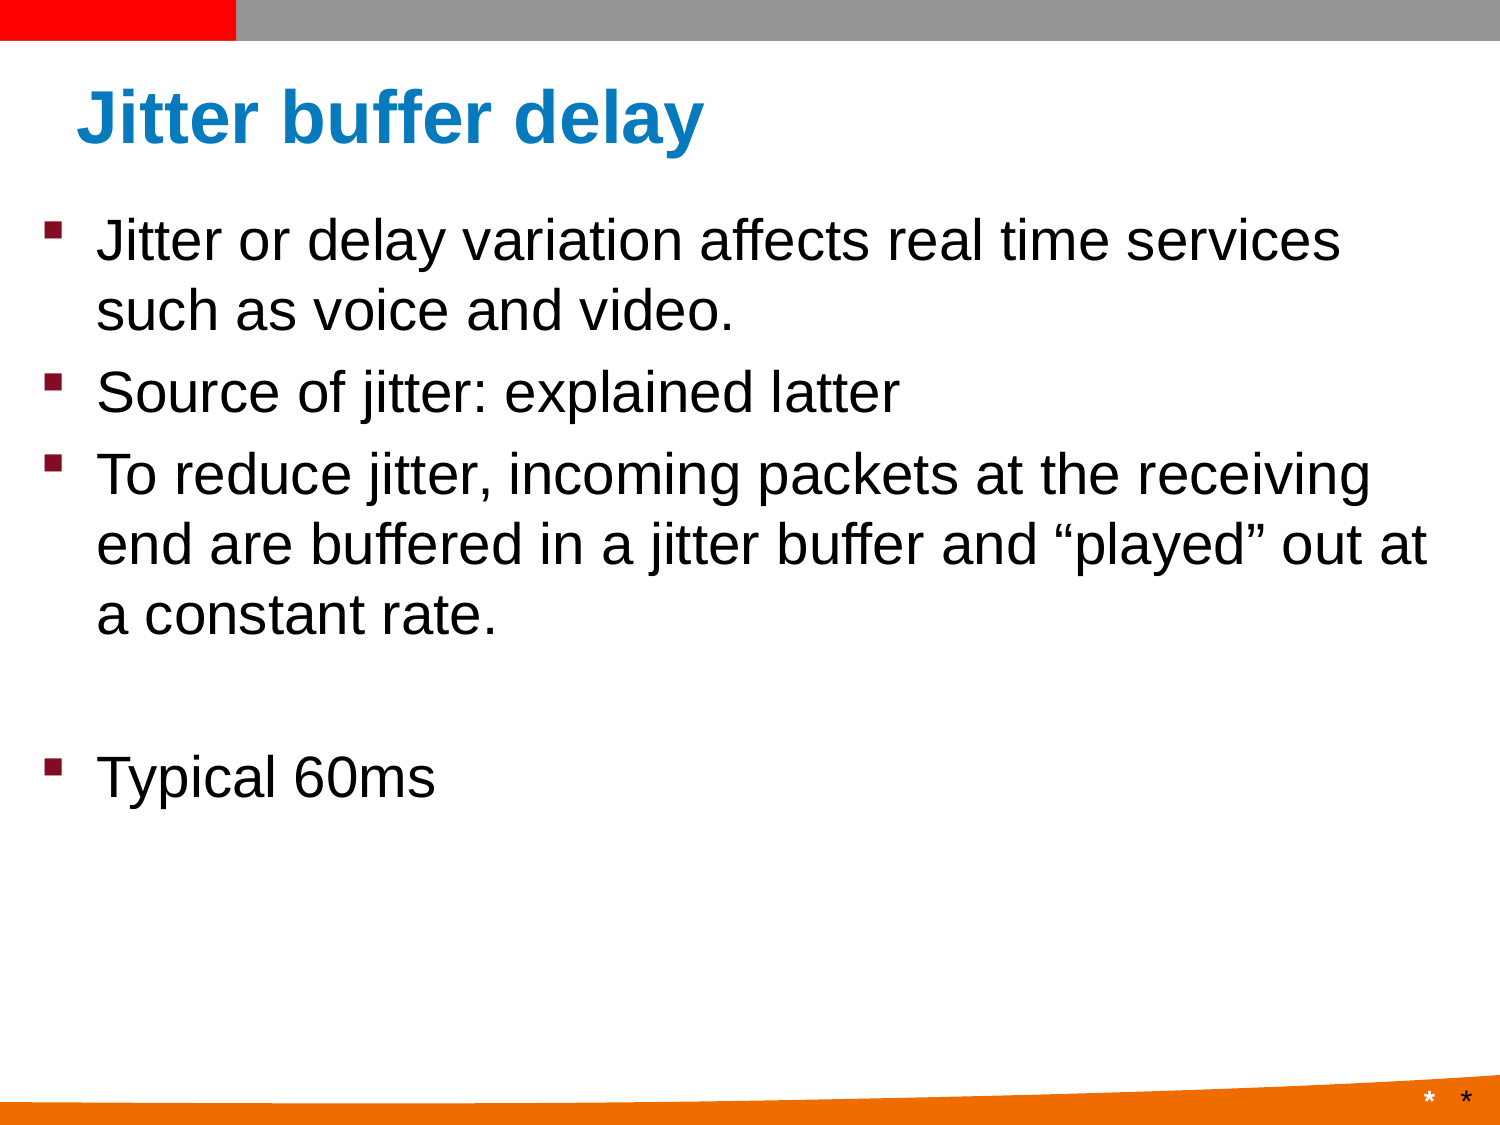

# Jitter buffer delay
Jitter or delay variation affects real time services such as voice and video.
Source of jitter: explained latter
To reduce jitter‚ incoming packets at the receiving end are buffered in a jitter buffer and “played” out at a constant rate.

Typical 60ms
*